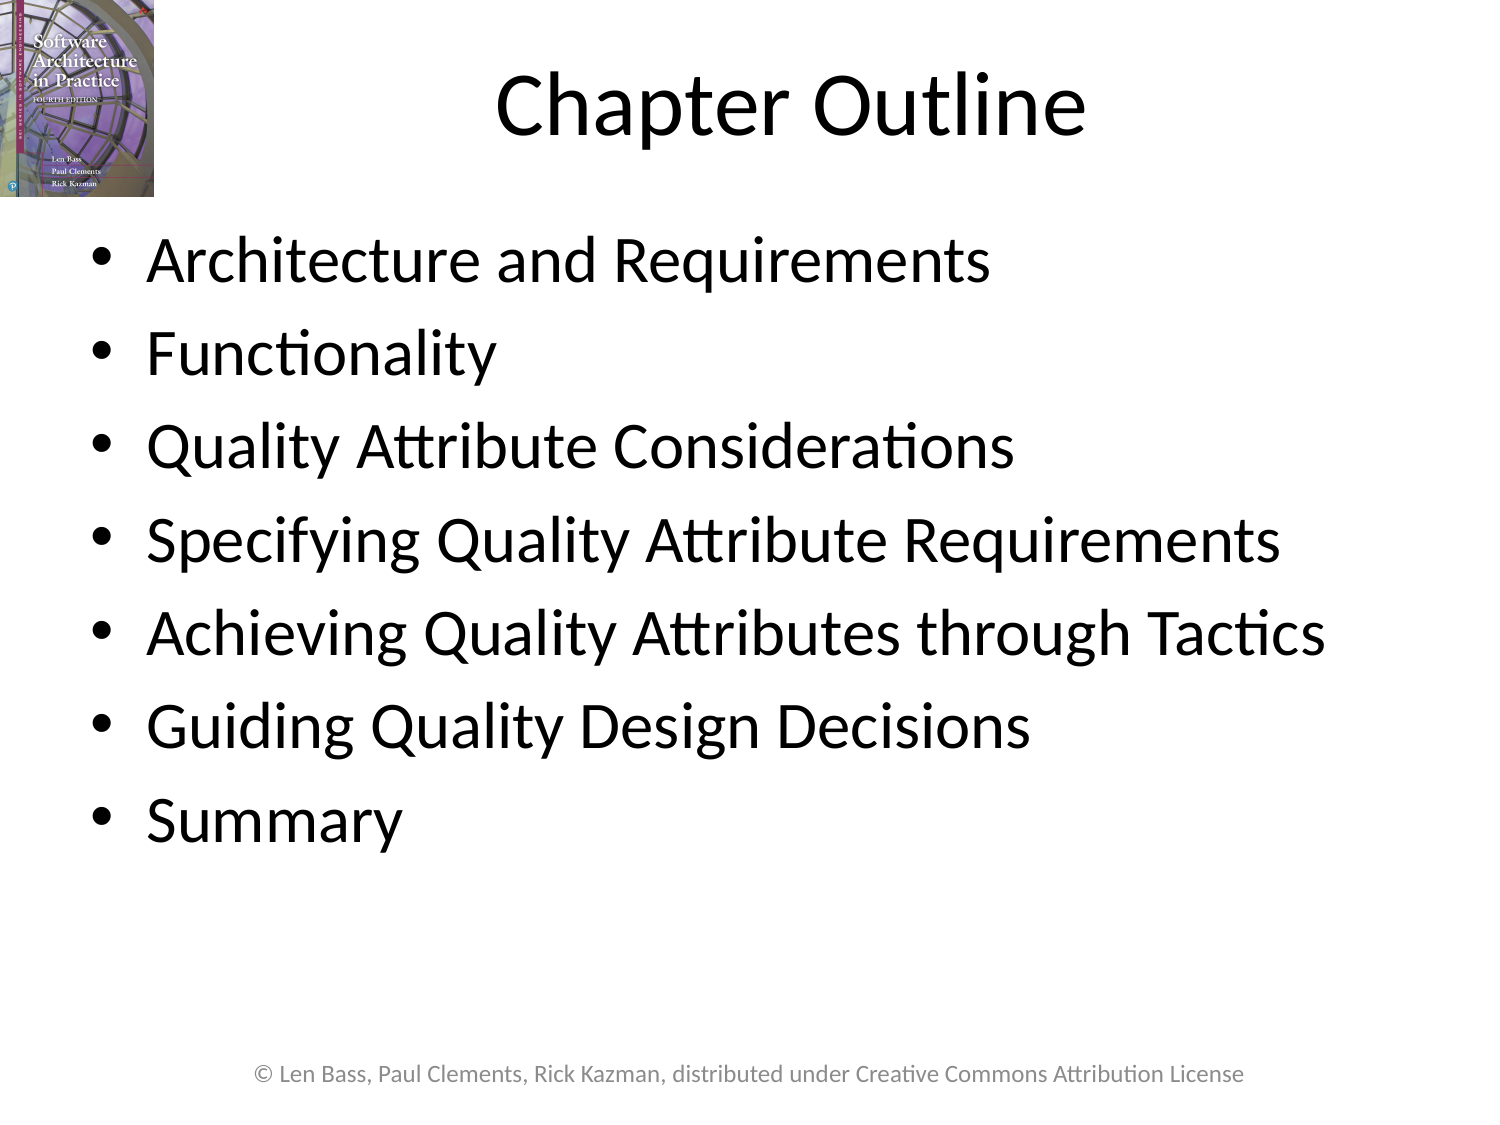

# Chapter Outline
Architecture and Requirements
Functionality
Quality Attribute Considerations
Specifying Quality Attribute Requirements
Achieving Quality Attributes through Tactics
Guiding Quality Design Decisions
Summary
© Len Bass, Paul Clements, Rick Kazman, distributed under Creative Commons Attribution License